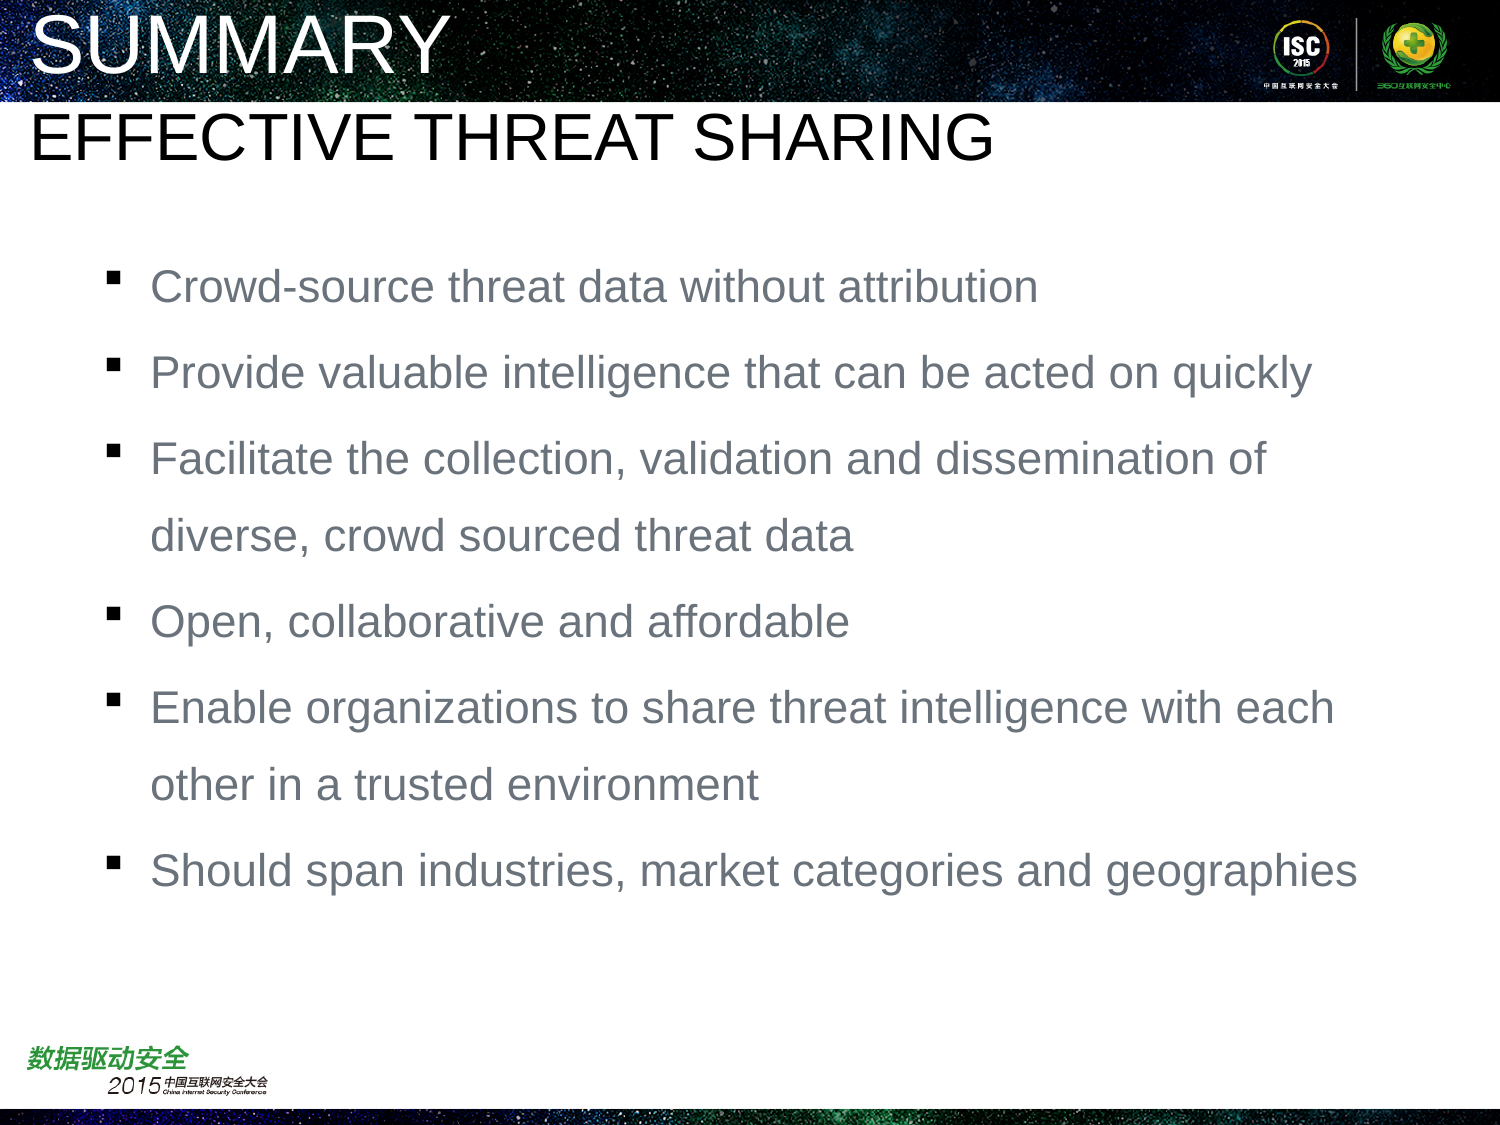

Summary
Effective threat sharing
Crowd-source threat data without attribution
Provide valuable intelligence that can be acted on quickly
Facilitate the collection, validation and dissemination of diverse, crowd sourced threat data
Open, collaborative and affordable
Enable organizations to share threat intelligence with each other in a trusted environment
Should span industries, market categories and geographies